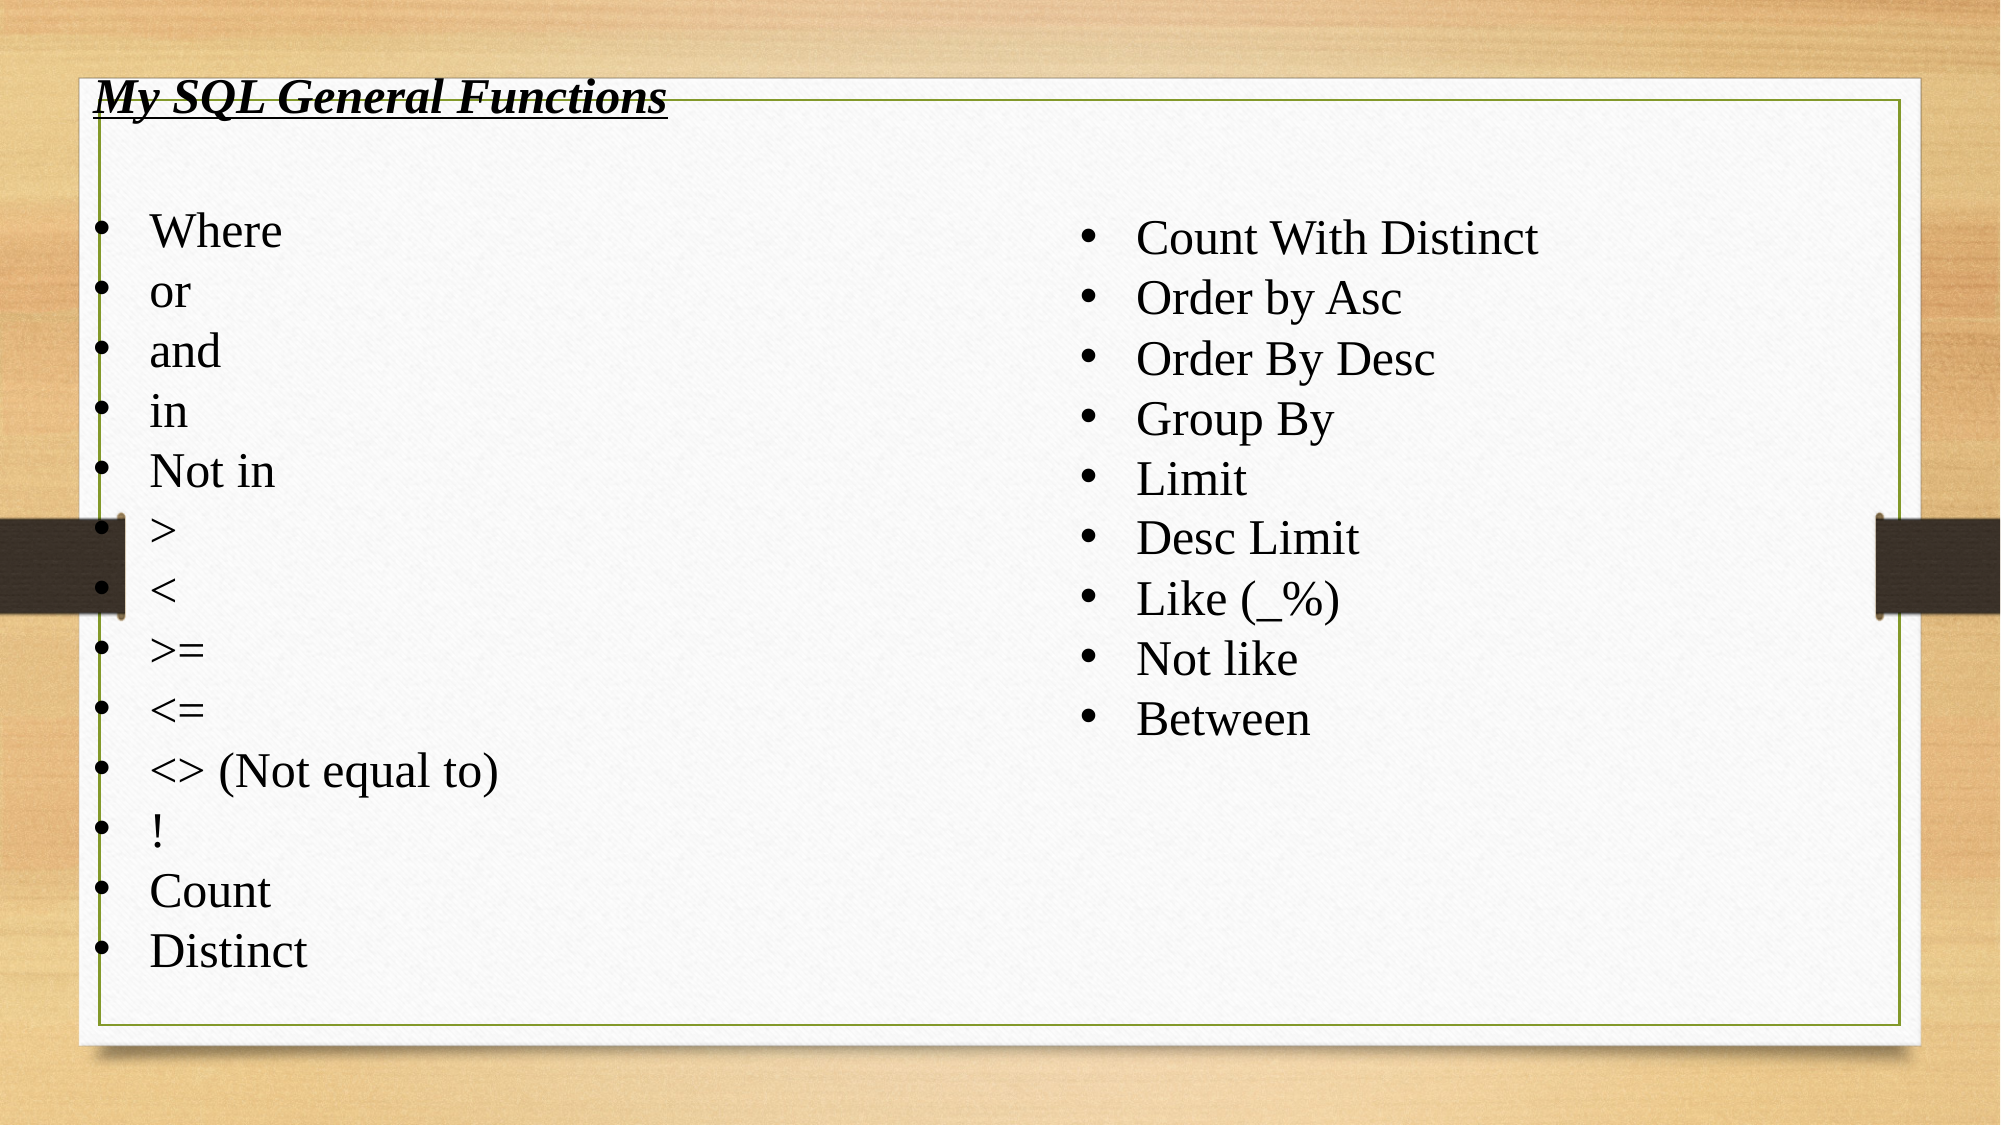

My SQL General Functions
Where
or
and
in
Not in
>
<
>=
<=
<> (Not equal to)
!
Count
Distinct

Count With Distinct
Order by Asc
Order By Desc
Group By
Limit
Desc Limit
Like (_%)
Not like
Between